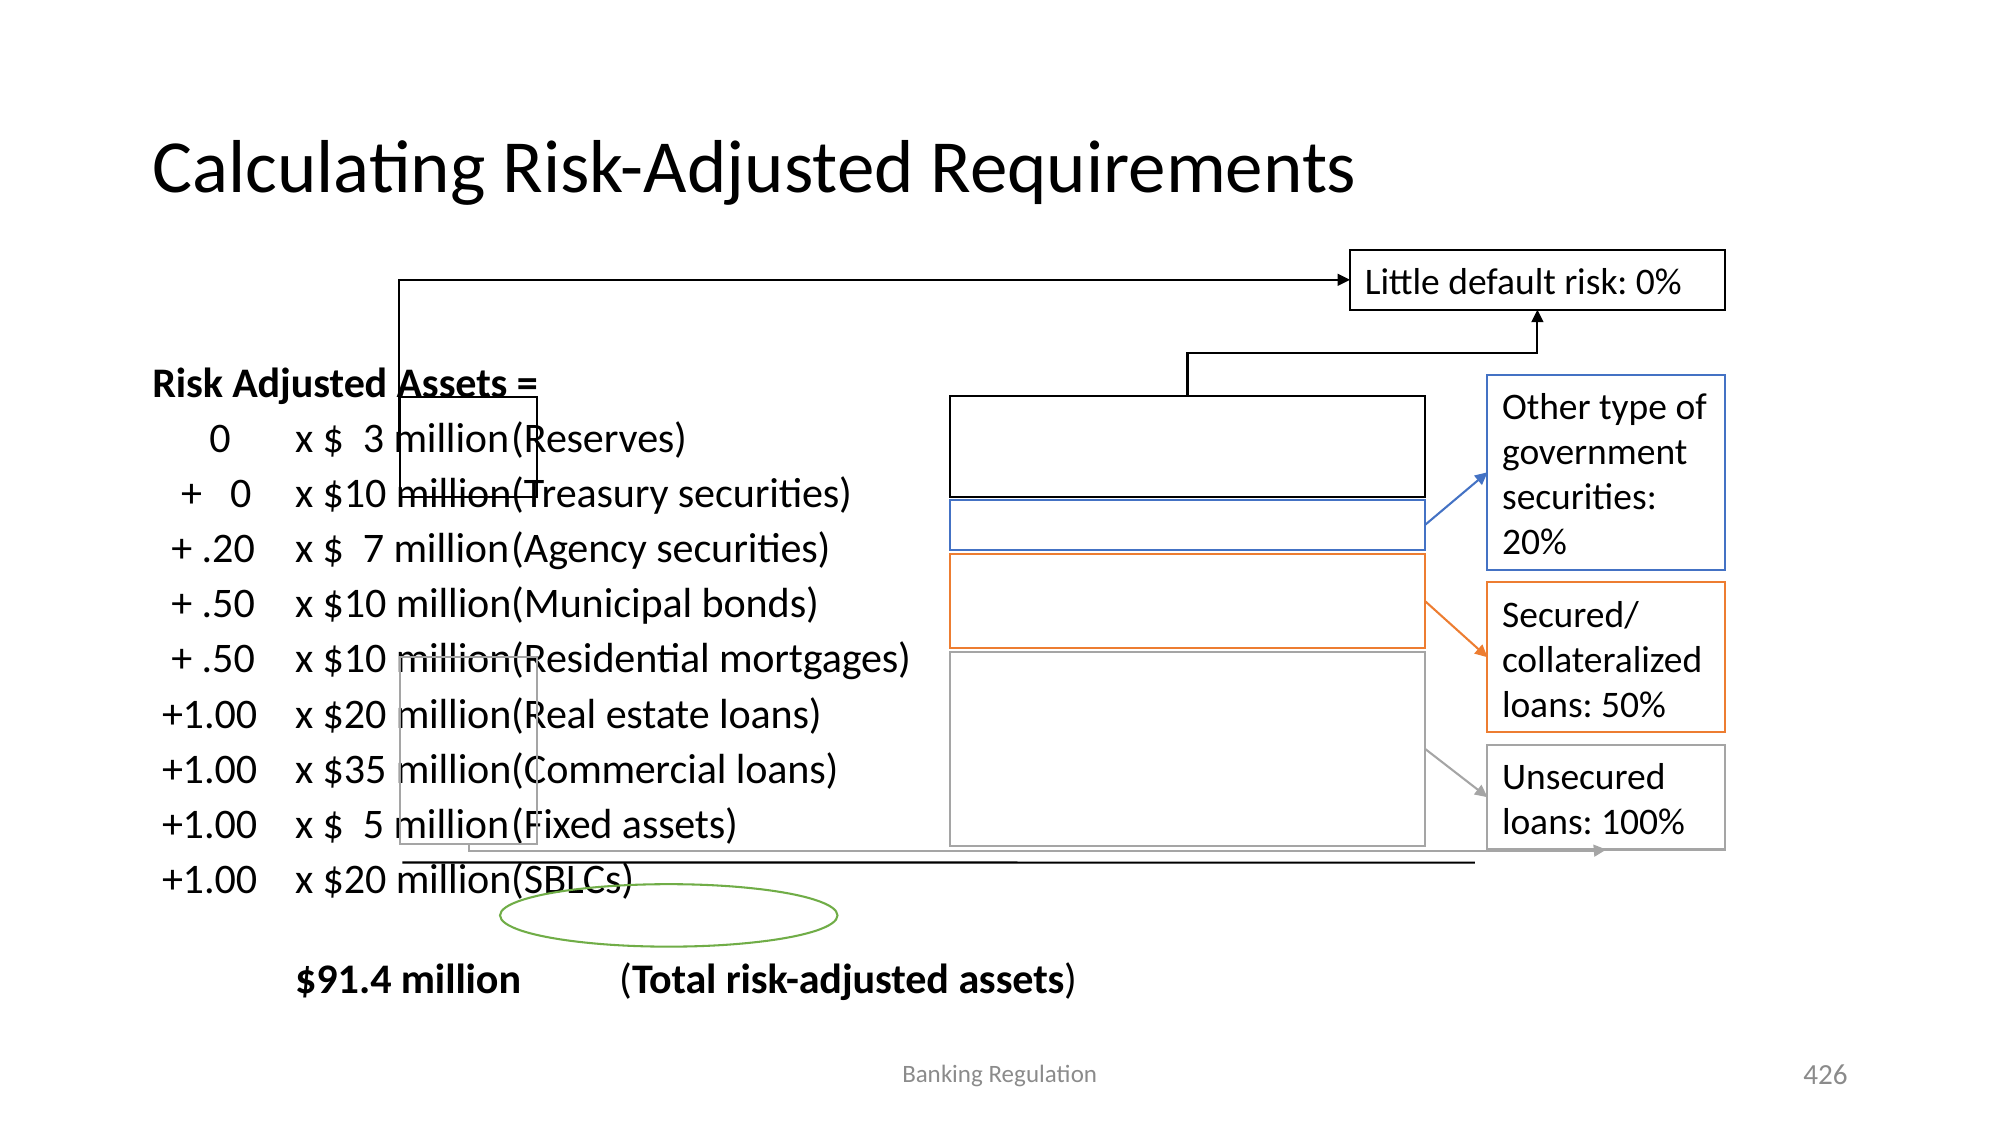

# Calculating Risk-Adjusted Requirements
Little default risk: 0%

Risk Adjusted Assets =
      0 	x $  3 million		(Reserves)
   +   0 	x $10 million		(Treasury securities)
  + .20 	x $  7 million		(Agency securities)
  + .50 	x $10 million		(Municipal bonds)
  + .50	x $10 million		(Residential mortgages)
 +1.00 	x $20 million		(Real estate loans)
 +1.00 	x $35 million		(Commercial loans)
 +1.00 	x $  5 million		(Fixed assets)
 +1.00 	x $20 million		(SBLCs)

           	$91.4 million		(Total risk-adjusted assets)
Other type of government securities: 20%

Secured/ collateralized loans: 50%

Unsecured loans: 100%

426
Banking Regulation